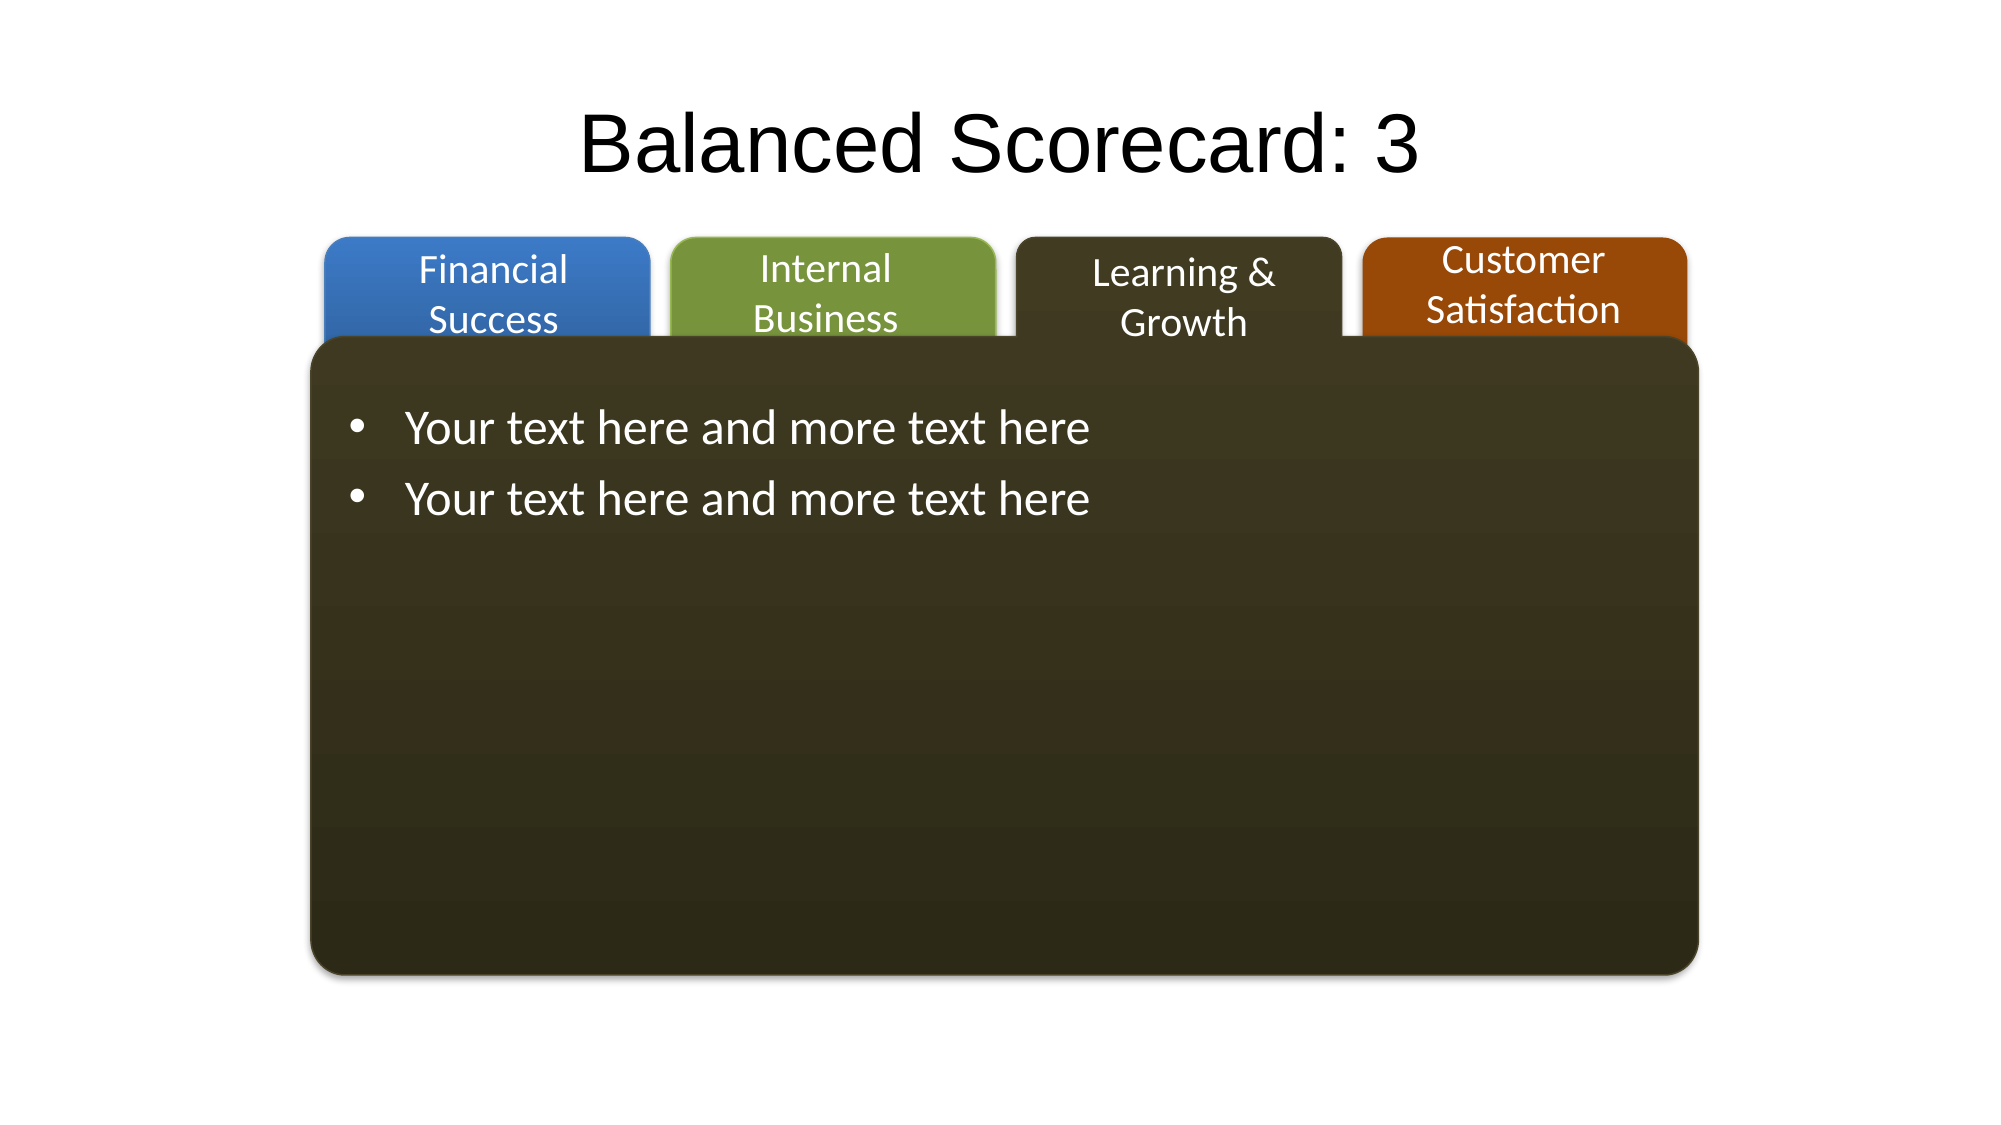

# Balanced Scorecard: 3
Customer Satisfaction
Internal Business
Financial Success

Learning & Growth

Your text here and more text here
Your text here and more text here